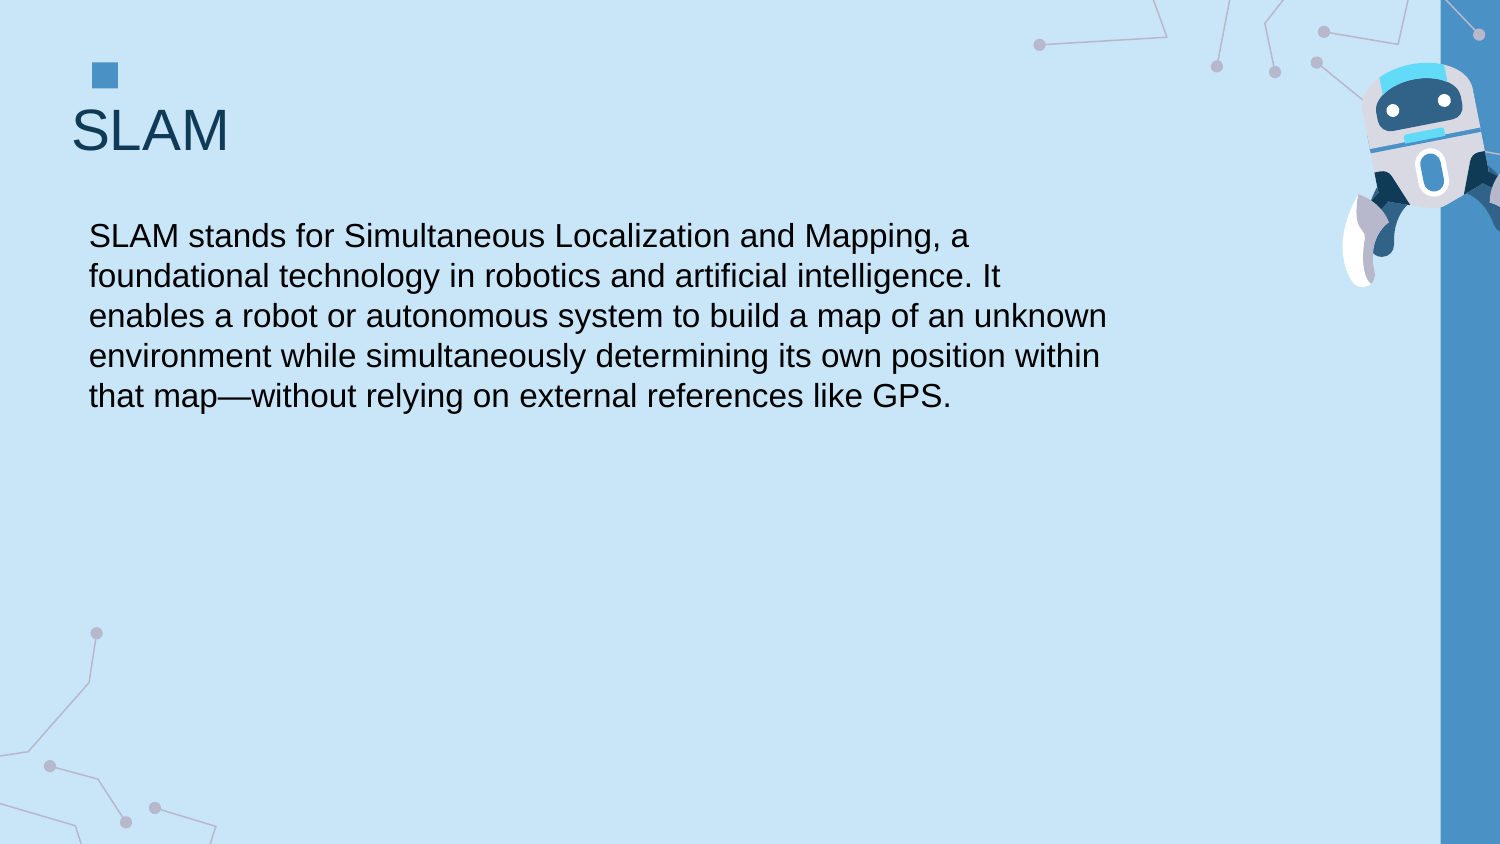

# SLAM
SLAM stands for Simultaneous Localization and Mapping, a foundational technology in robotics and artificial intelligence. It enables a robot or autonomous system to build a map of an unknown environment while simultaneously determining its own position within that map—without relying on external references like GPS.